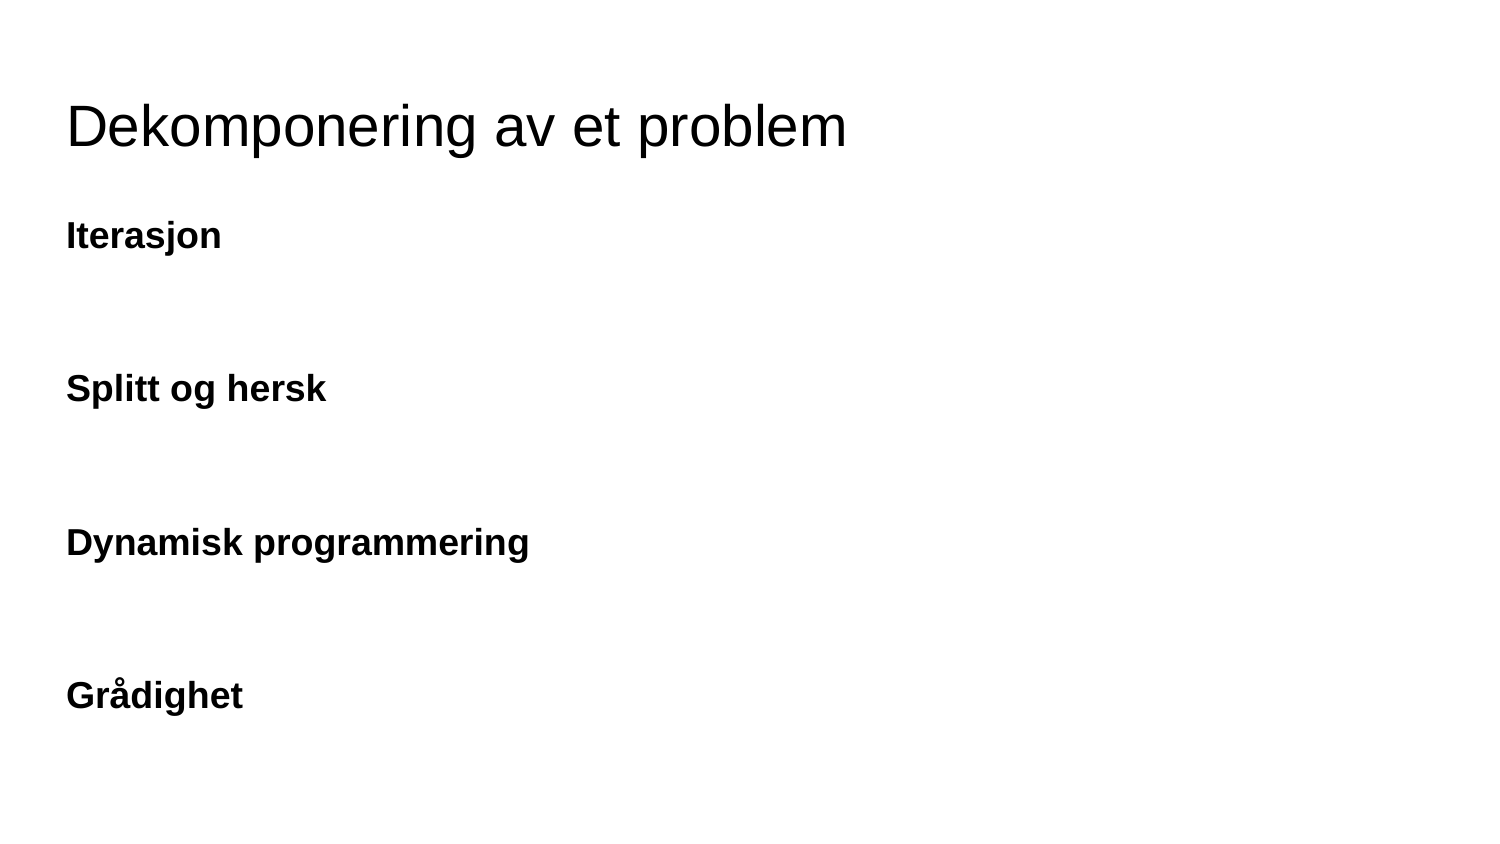

# Dekomponering av et problem
Iterasjon

Splitt og hersk

Dynamisk programmering

Grådighet